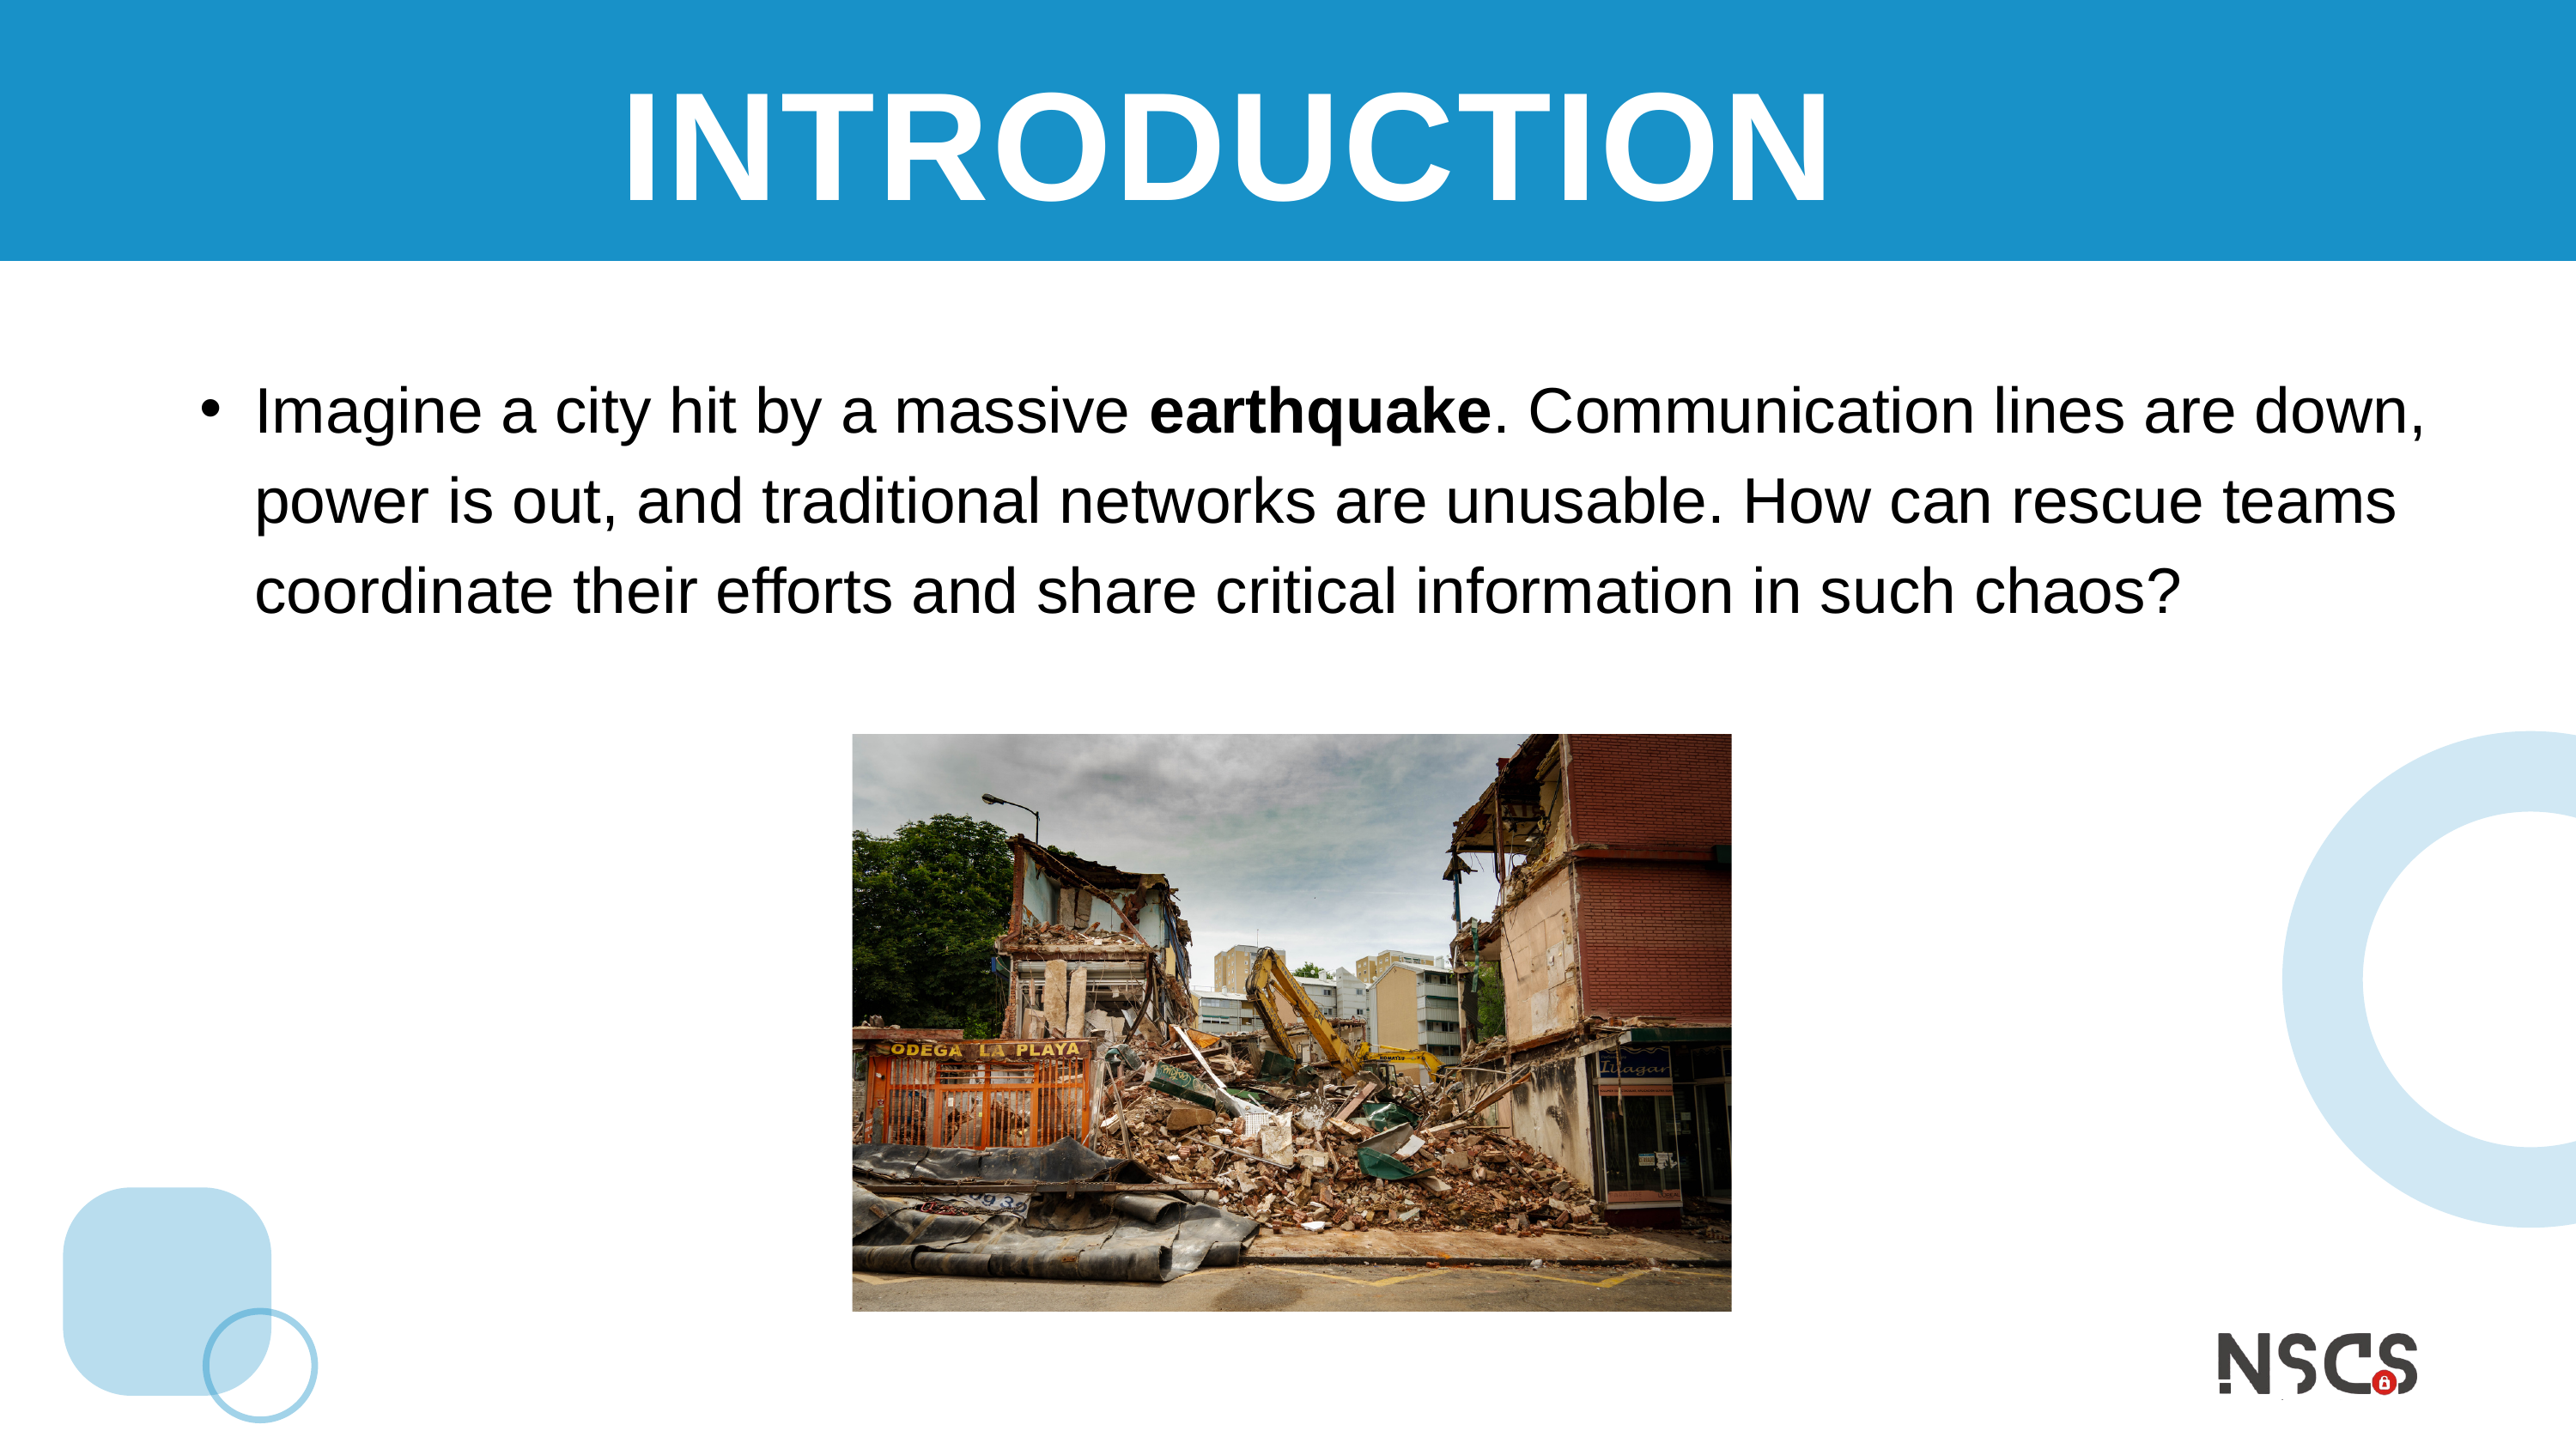

INTRODUCTION
Imagine a city hit by a massive earthquake. Communication lines are down, power is out, and traditional networks are unusable. How can rescue teams coordinate their efforts and share critical information in such chaos?